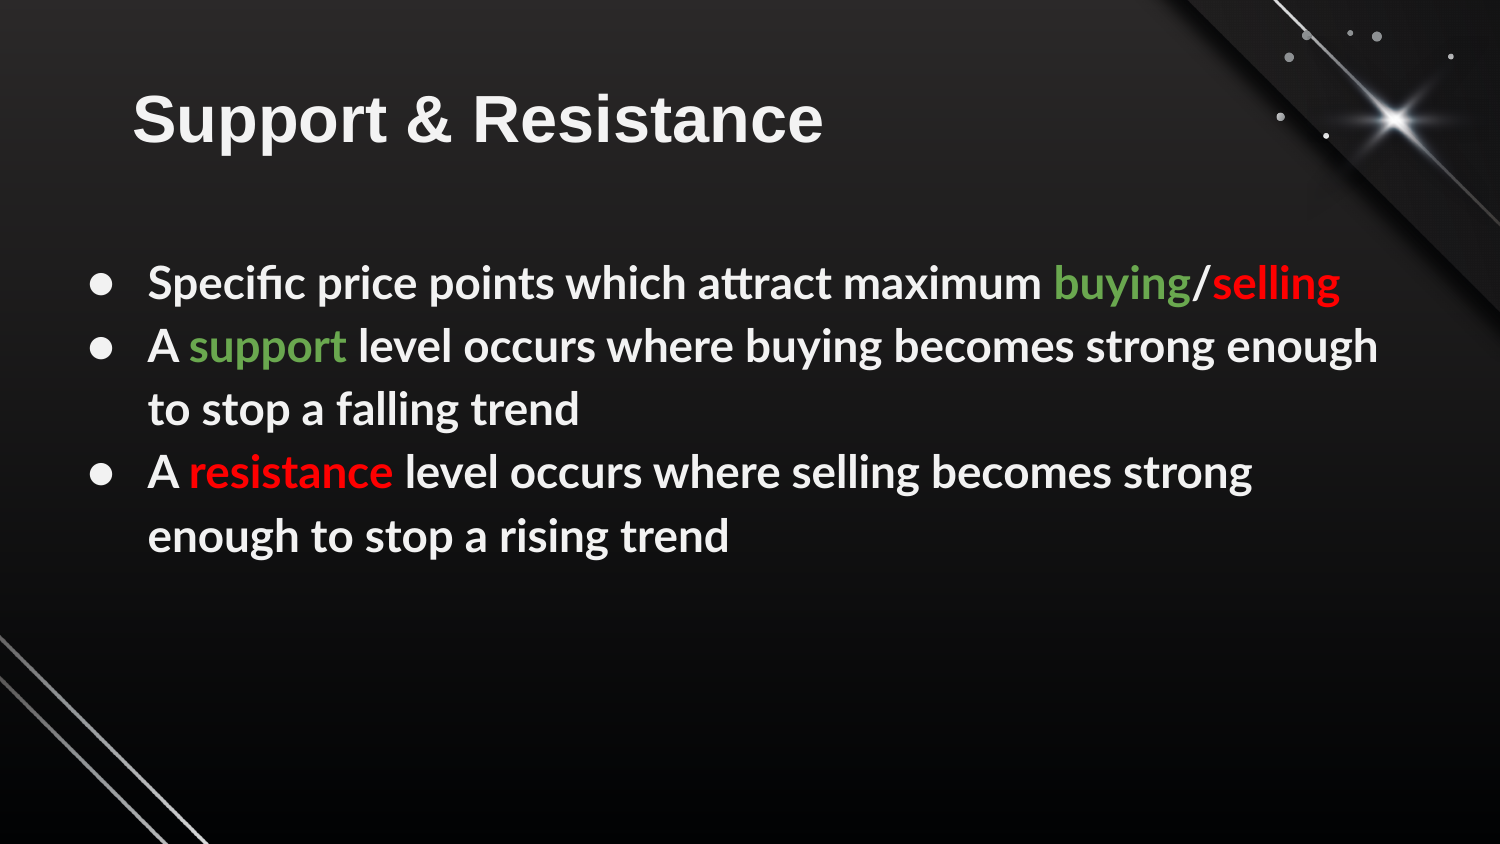

# Support & Resistance
Specific price points which attract maximum buying/selling
A support level occurs where buying becomes strong enough to stop a falling trend
A resistance level occurs where selling becomes strong enough to stop a rising trend